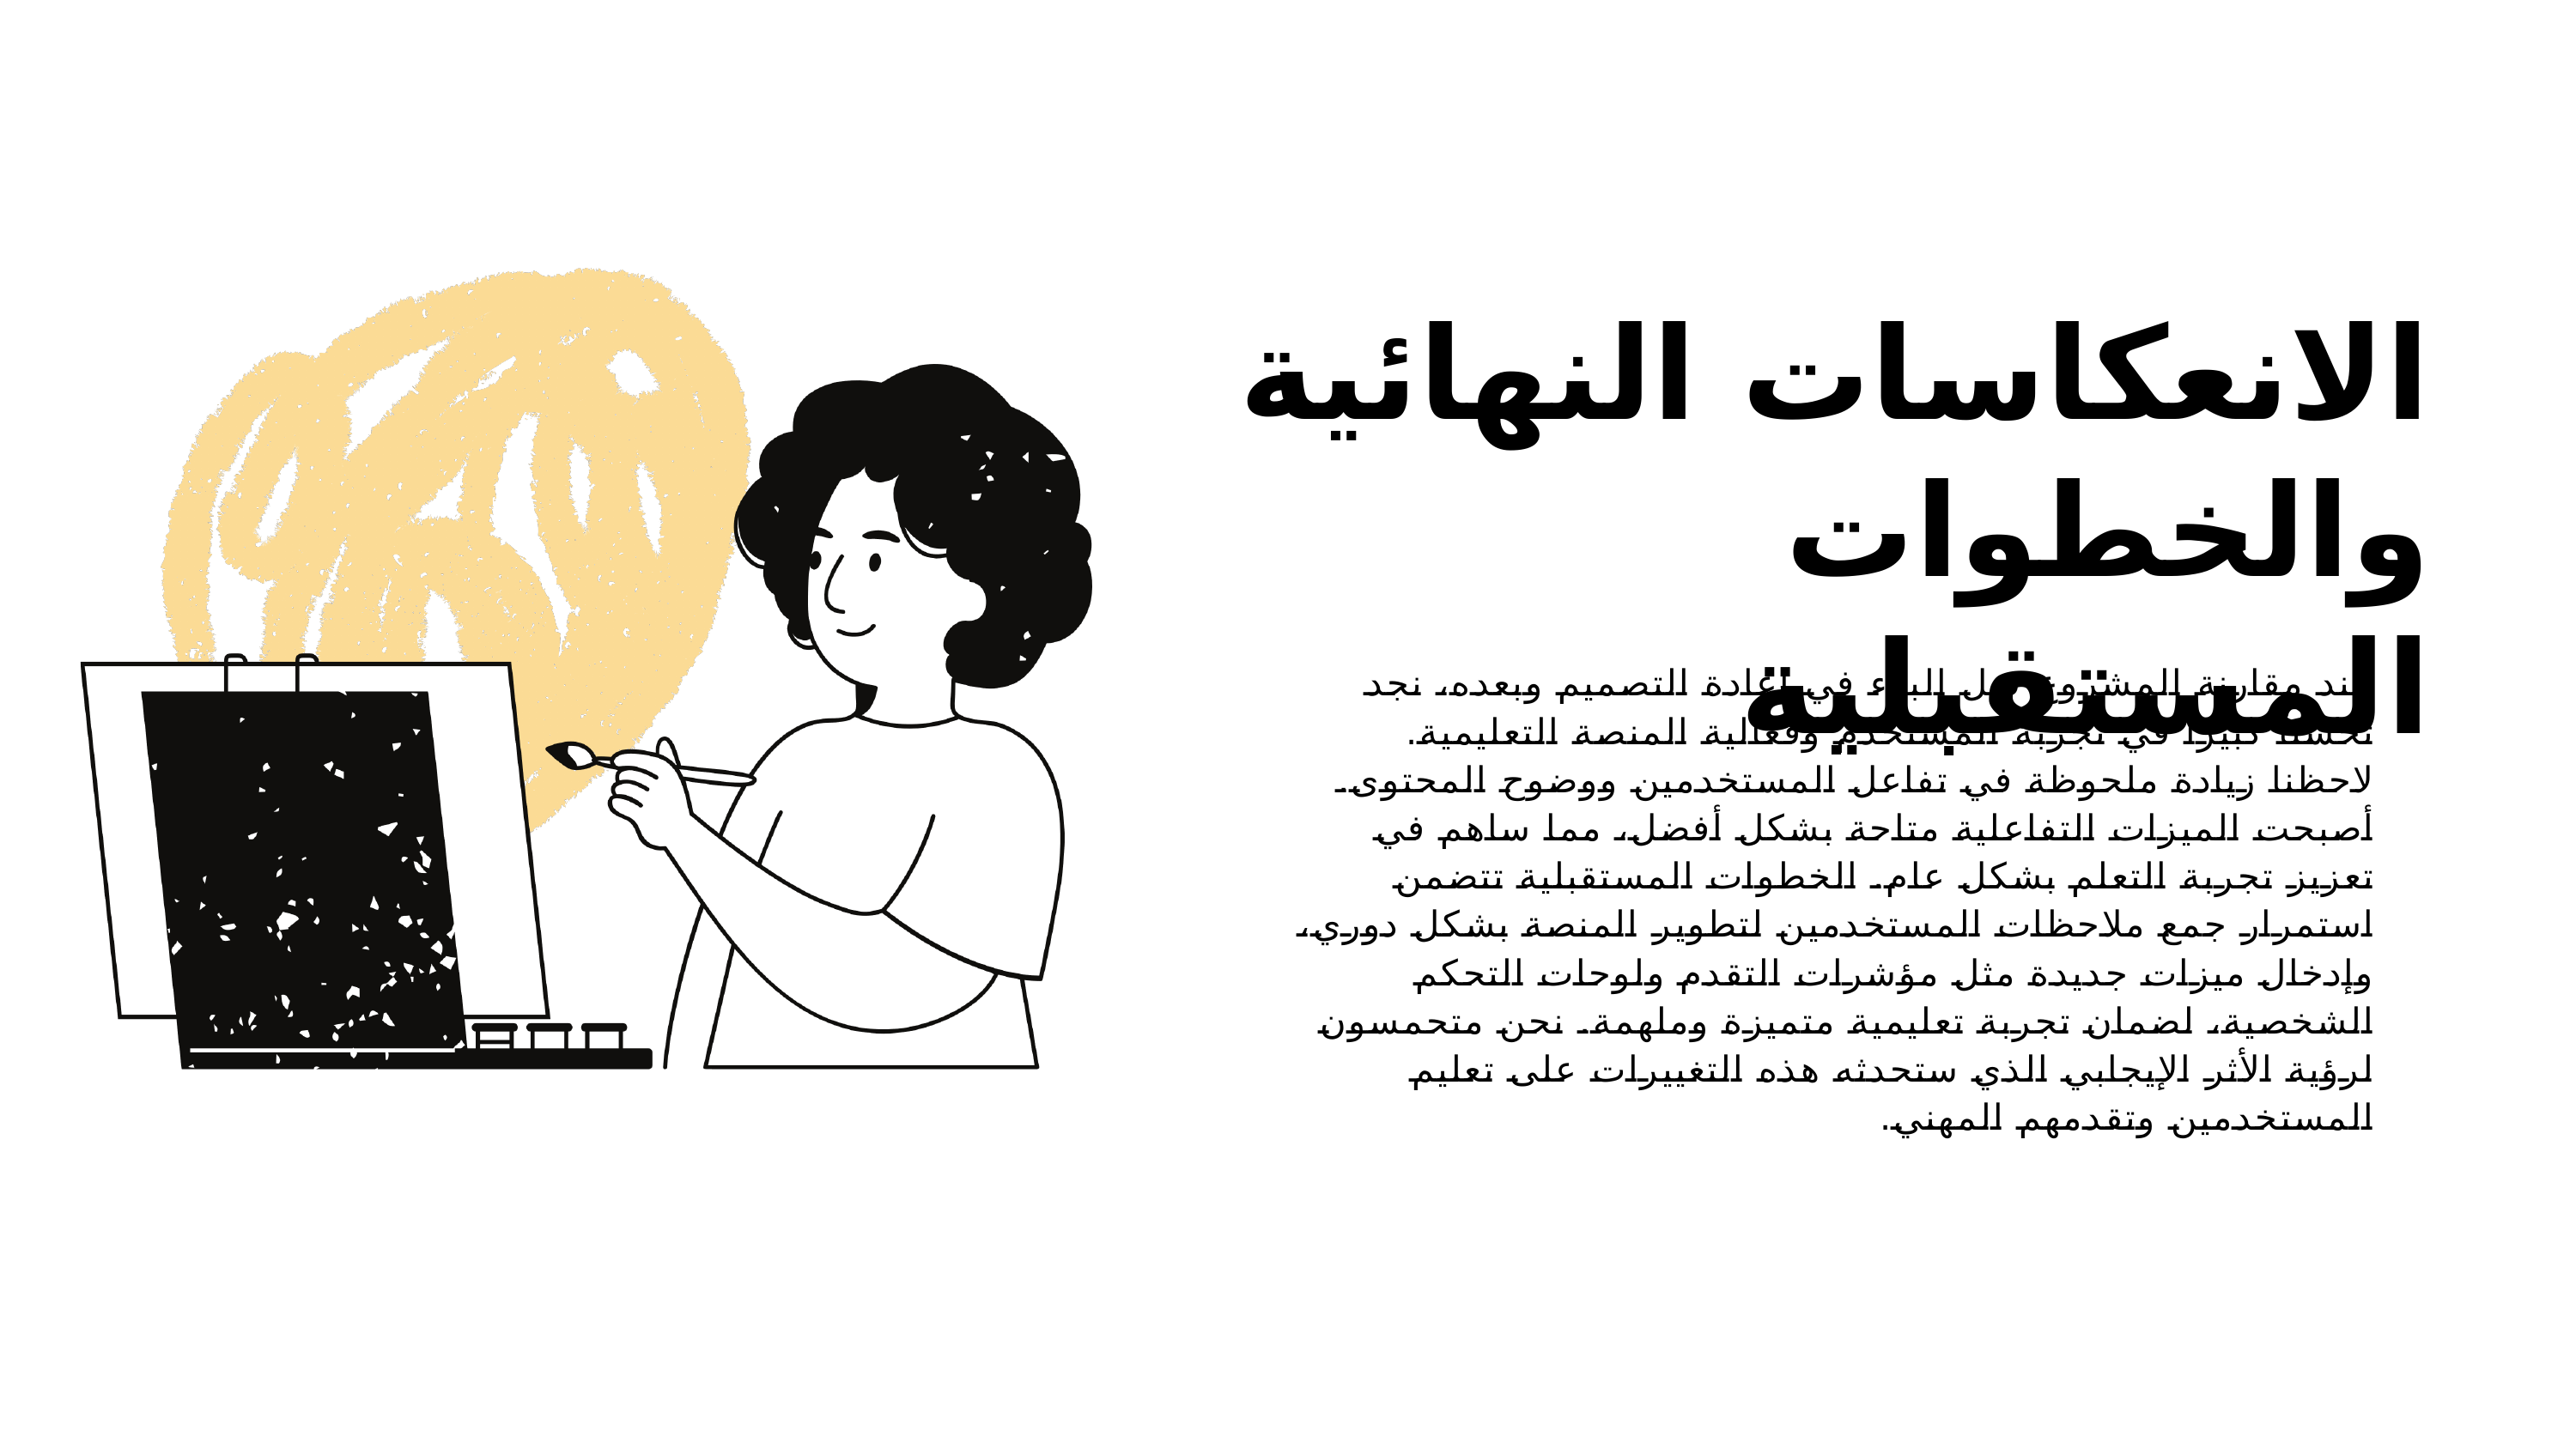

الانعكاسات النهائية والخطوات المستقبلية

عند مقارنة المشروع قبل البدء في إعادة التصميم وبعده، نجد تحسنًا كبيرًا في تجربة المستخدم وفعالية المنصة التعليمية.
لاحظنا زيادة ملحوظة في تفاعل المستخدمين ووضوح المحتوى. أصبحت الميزات التفاعلية متاحة بشكل أفضل، مما ساهم في تعزيز تجربة التعلم بشكل عام. الخطوات المستقبلية تتضمن استمرار جمع ملاحظات المستخدمين لتطوير المنصة بشكل دوري، وإدخال ميزات جديدة مثل مؤشرات التقدم ولوحات التحكم الشخصية، لضمان تجربة تعليمية متميزة وملهمة. نحن متحمسون لرؤية الأثر الإيجابي الذي ستحدثه هذه التغييرات على تعليم المستخدمين وتقدمهم المهني.